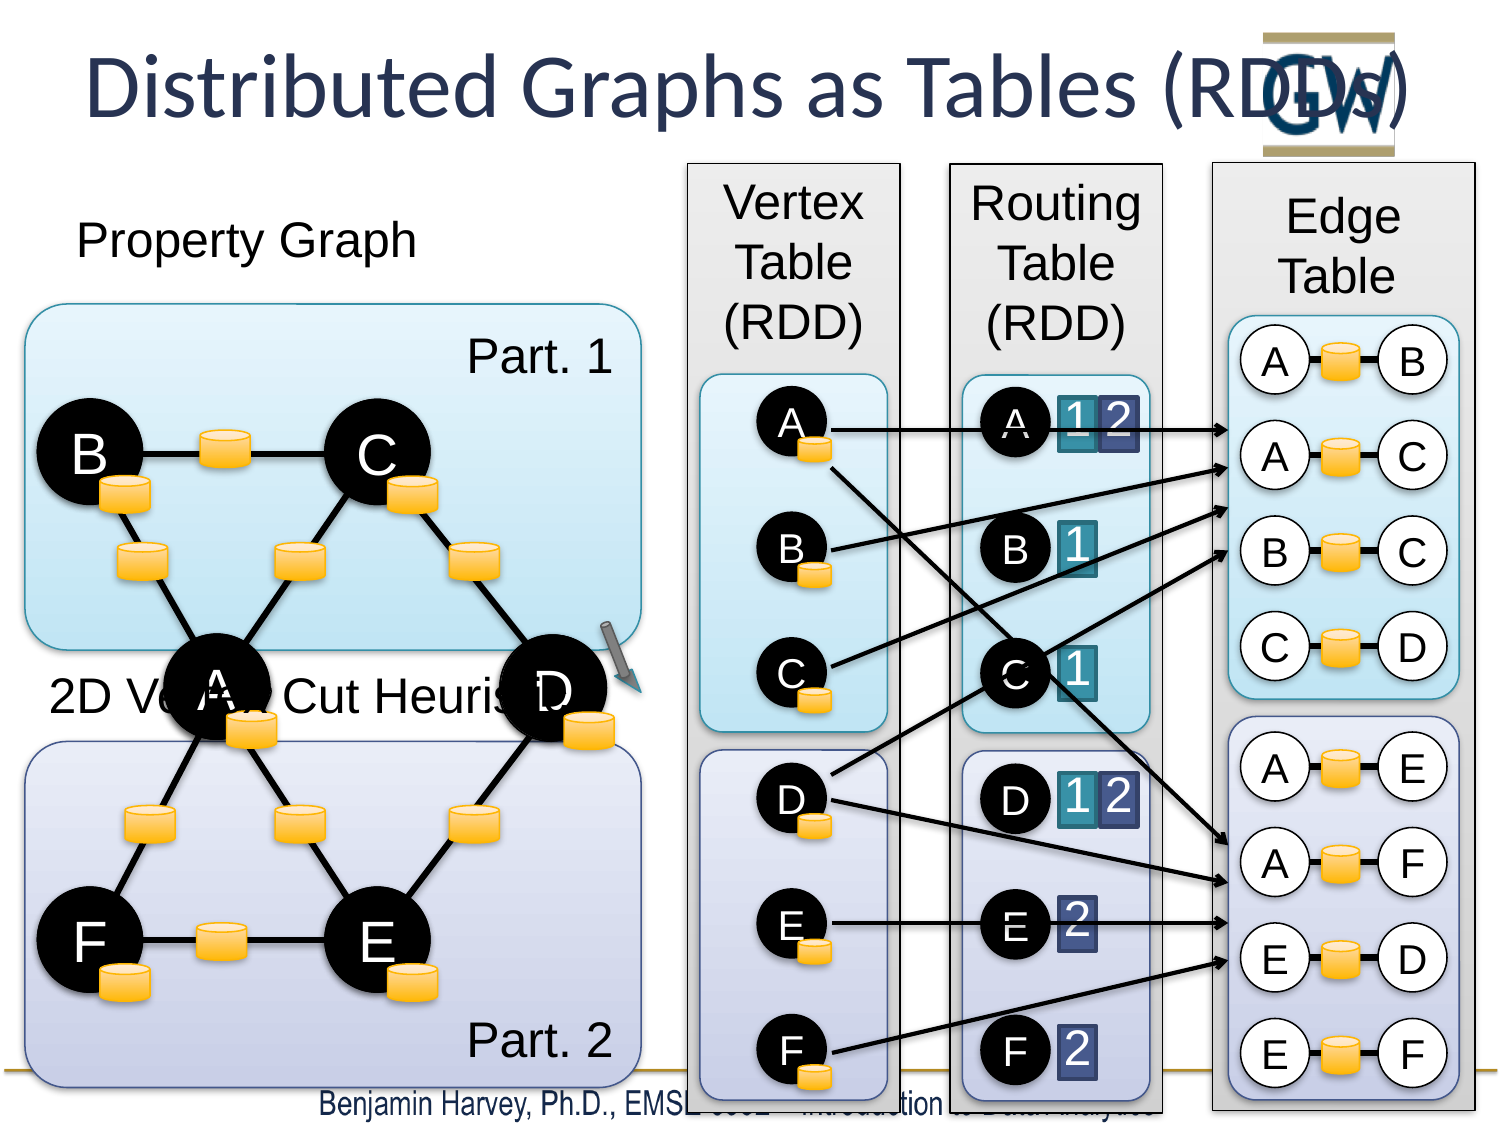

# Distributed Graphs as Tables (RDDs)
Vertex Table (RDD)

Edge Table
(RDD)

A
B

A
C

B
C

C
D

A
E

A
F

E
D

E
F

Routing
Table (RDD)

A
1
2
B
1
C
1
D
1
2
E
2
F
2
Property Graph
Part. 1

A

B

C

D

E

F

B

B
C

A
D
C

A

A
D
D

2D Vertex Cut Heuristic
A
D

F
E

Part. 2
F

E